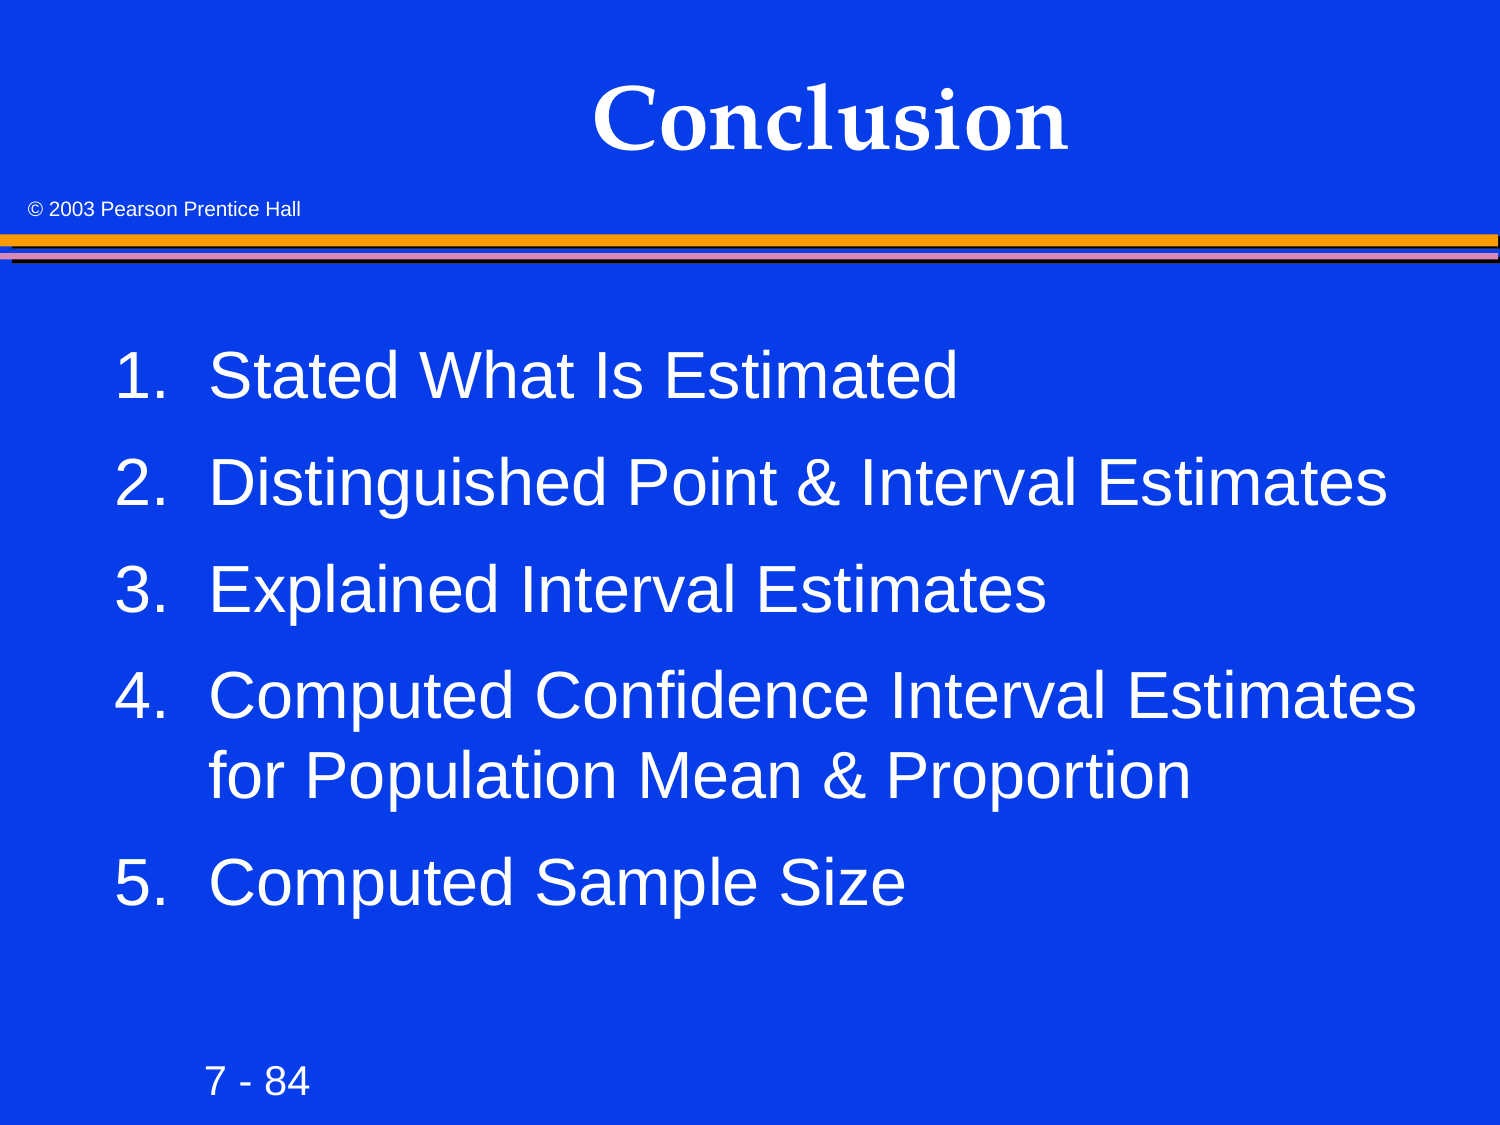

# Conclusion
1.	Stated What Is Estimated
2.	Distinguished Point & Interval Estimates
3.	Explained Interval Estimates
4.	Computed Confidence Interval Estimates for Population Mean & Proportion
5.	Computed Sample Size